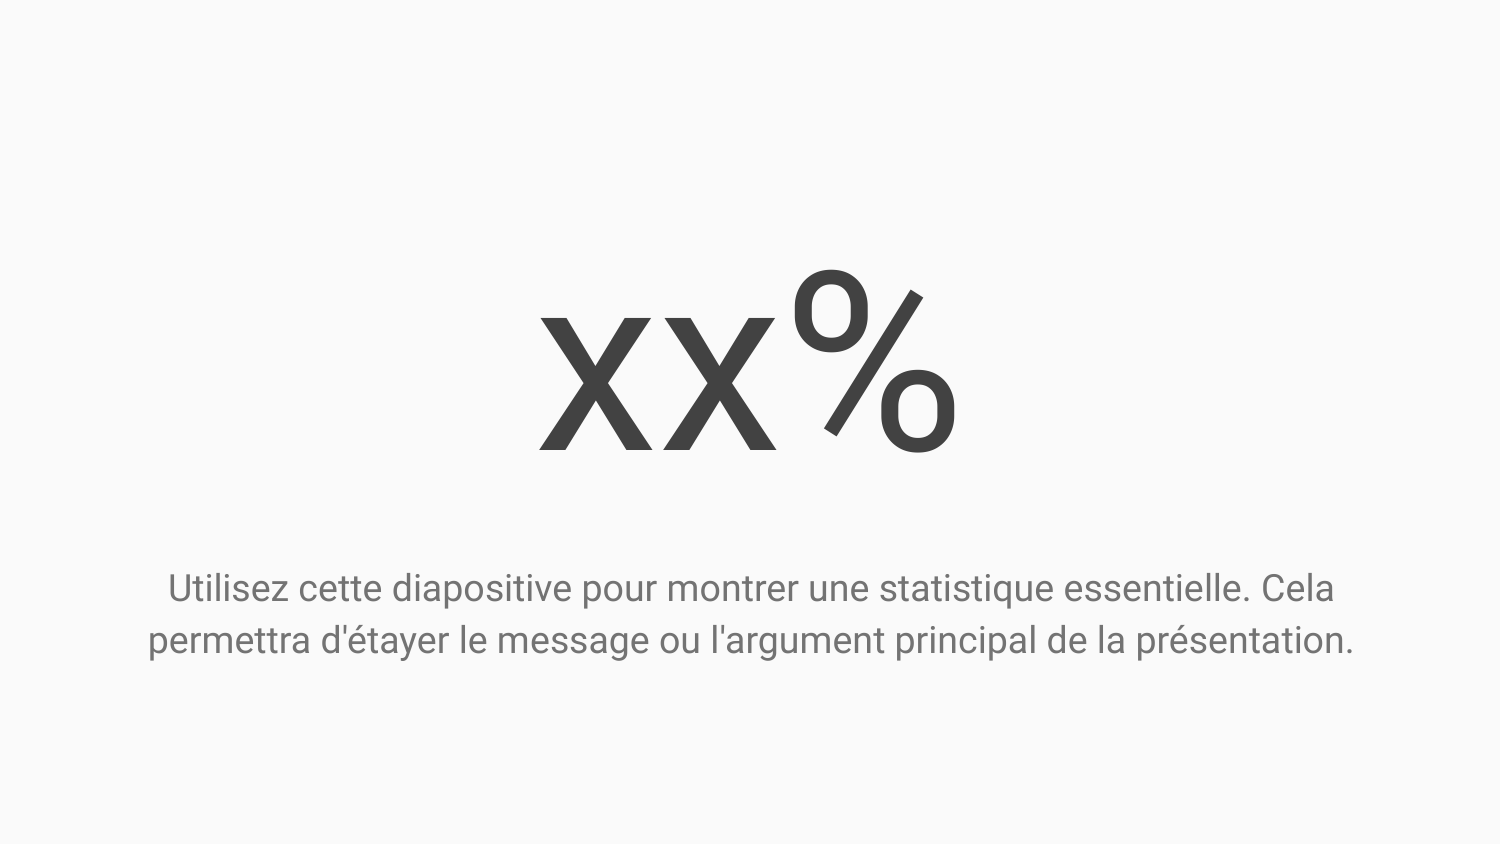

# xx%
Utilisez cette diapositive pour montrer une statistique essentielle. Cela permettra d'étayer le message ou l'argument principal de la présentation.